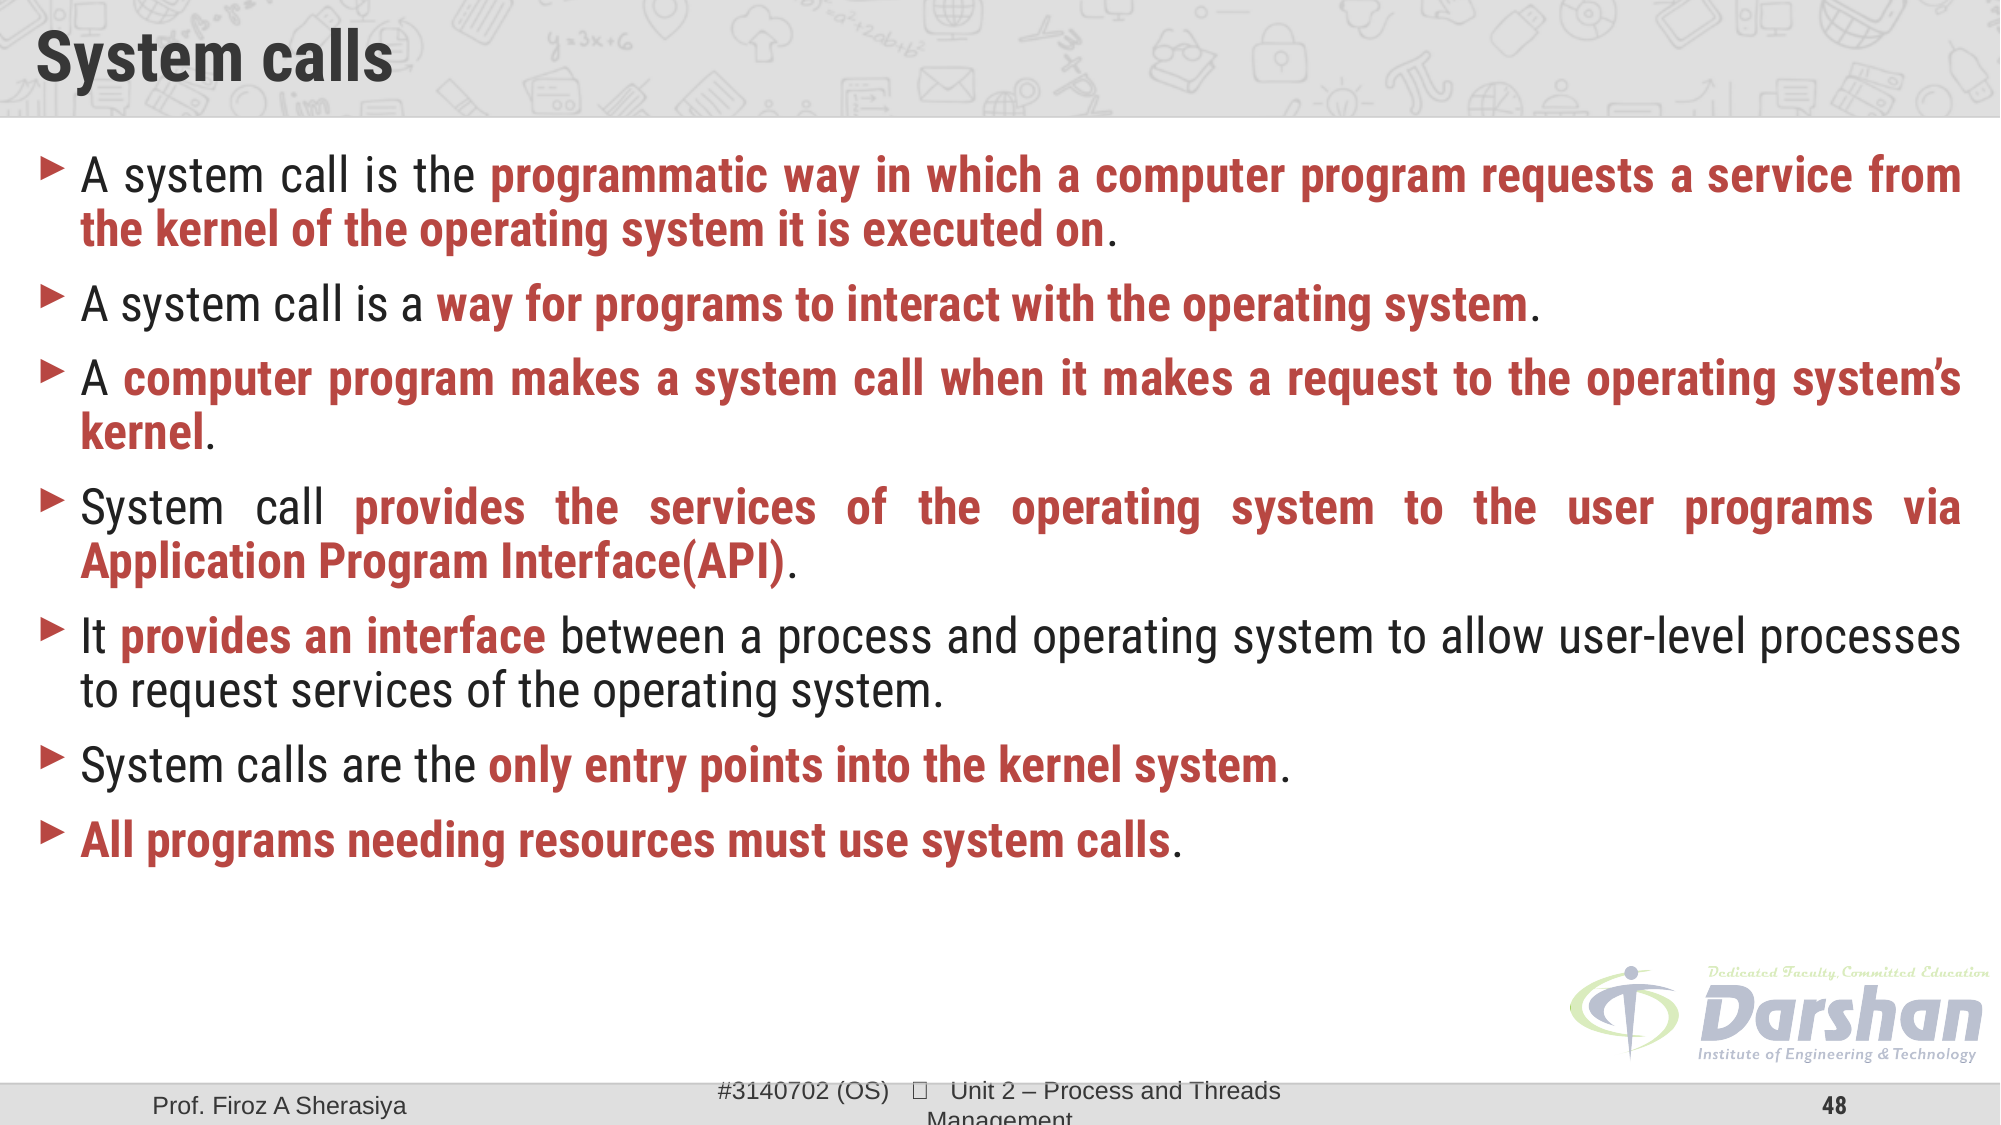

# System calls
A system call is the programmatic way in which a computer program requests a service from the kernel of the operating system it is executed on.
A system call is a way for programs to interact with the operating system.
A computer program makes a system call when it makes a request to the operating system’s kernel.
System call provides the services of the operating system to the user programs via Application Program Interface(API).
It provides an interface between a process and operating system to allow user-level processes to request services of the operating system.
System calls are the only entry points into the kernel system.
All programs needing resources must use system calls.